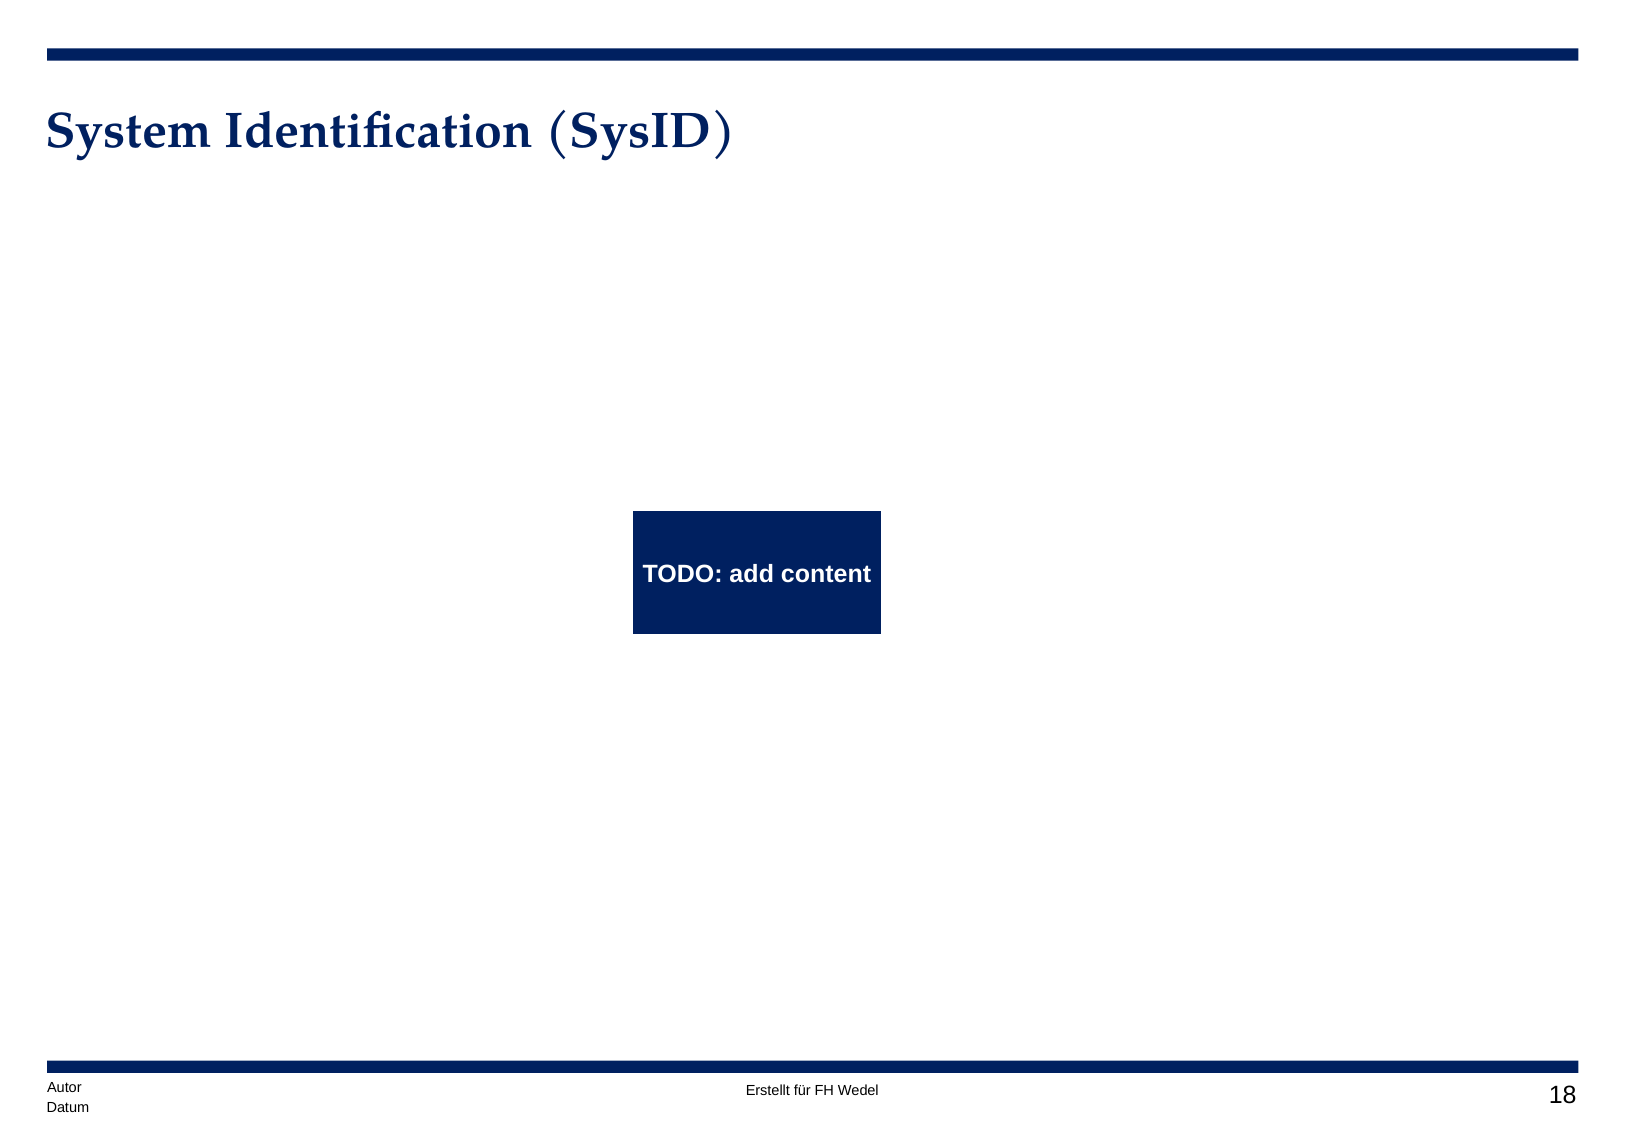

# System Identification (SysID)
TODO: add content
Autor
18
Datum